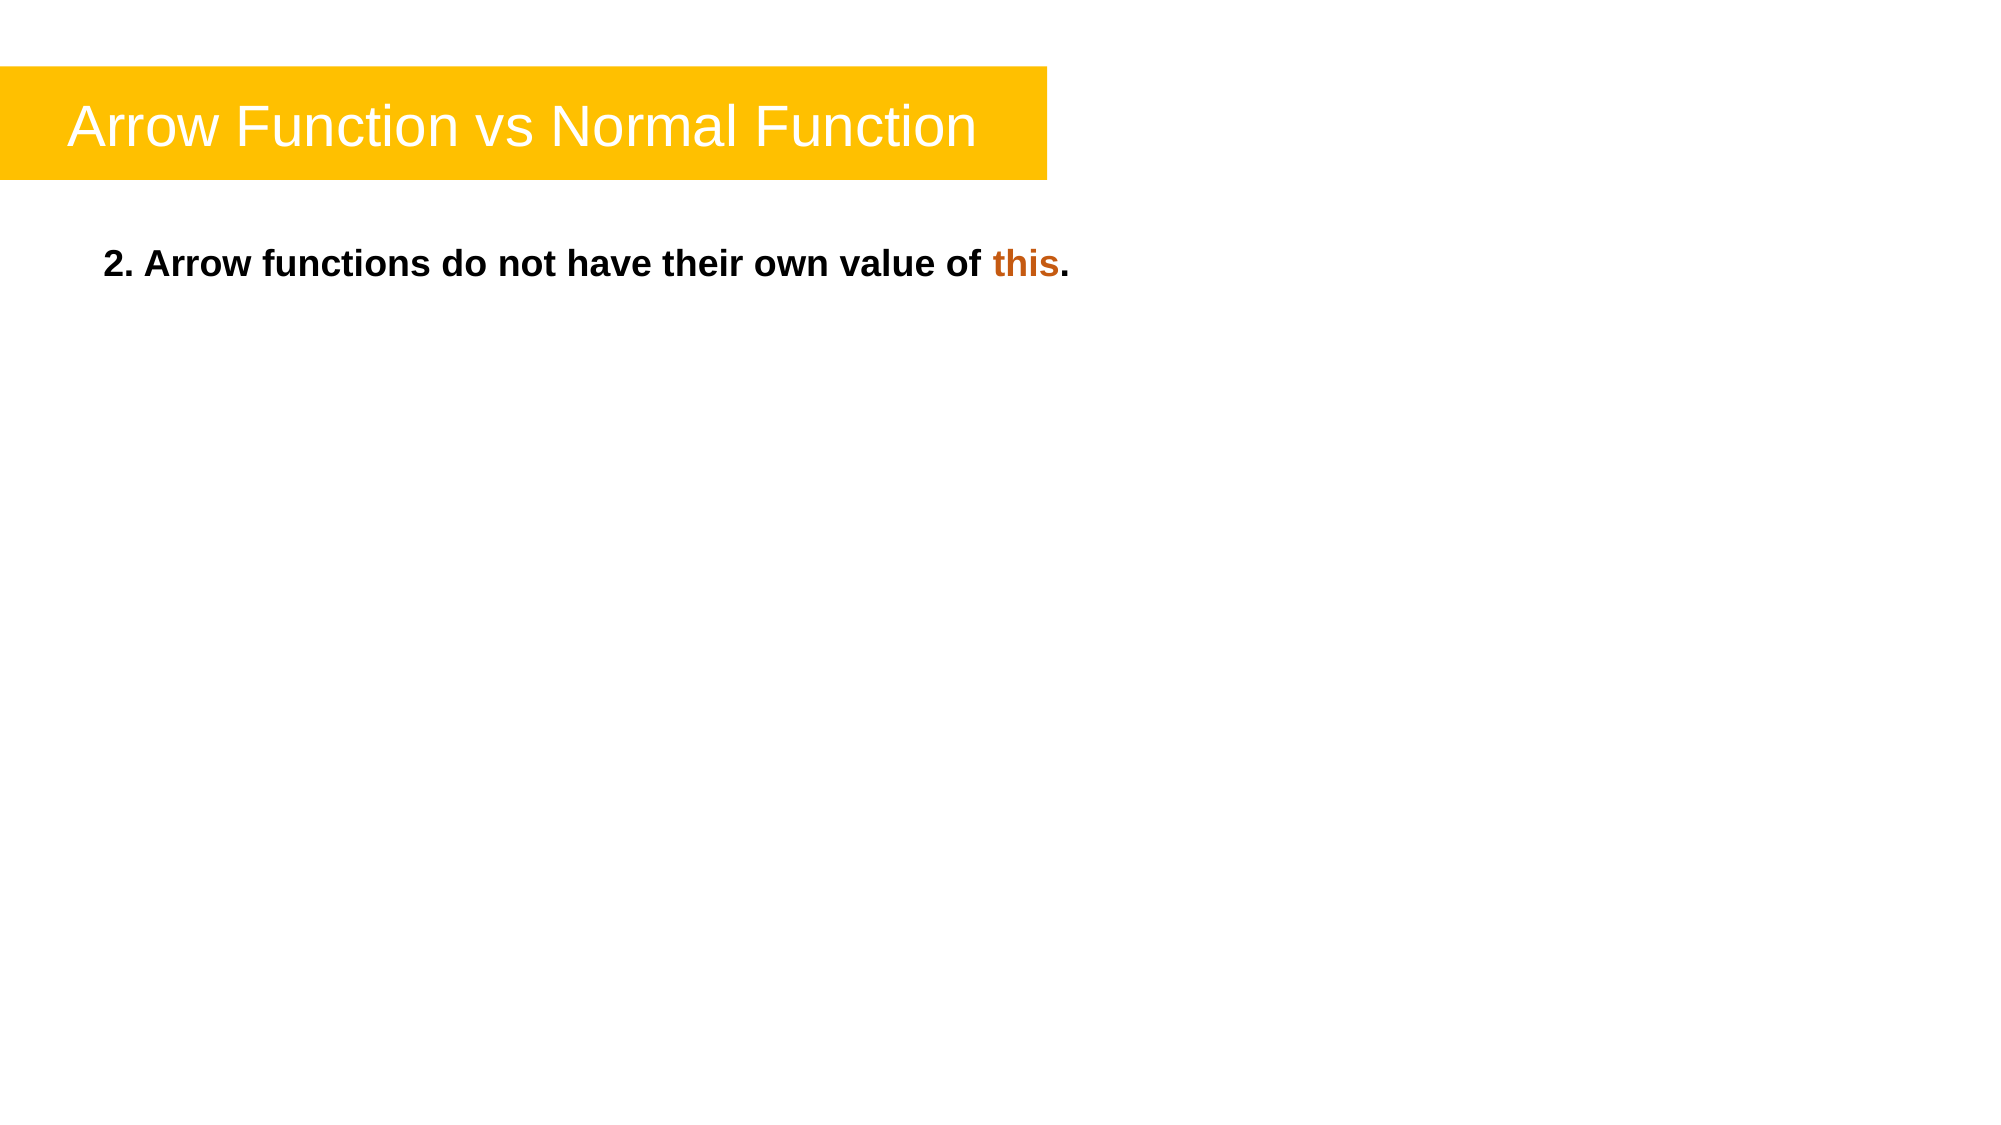

Arrow Function vs Normal Function
2. Arrow functions do not have their own value of this.